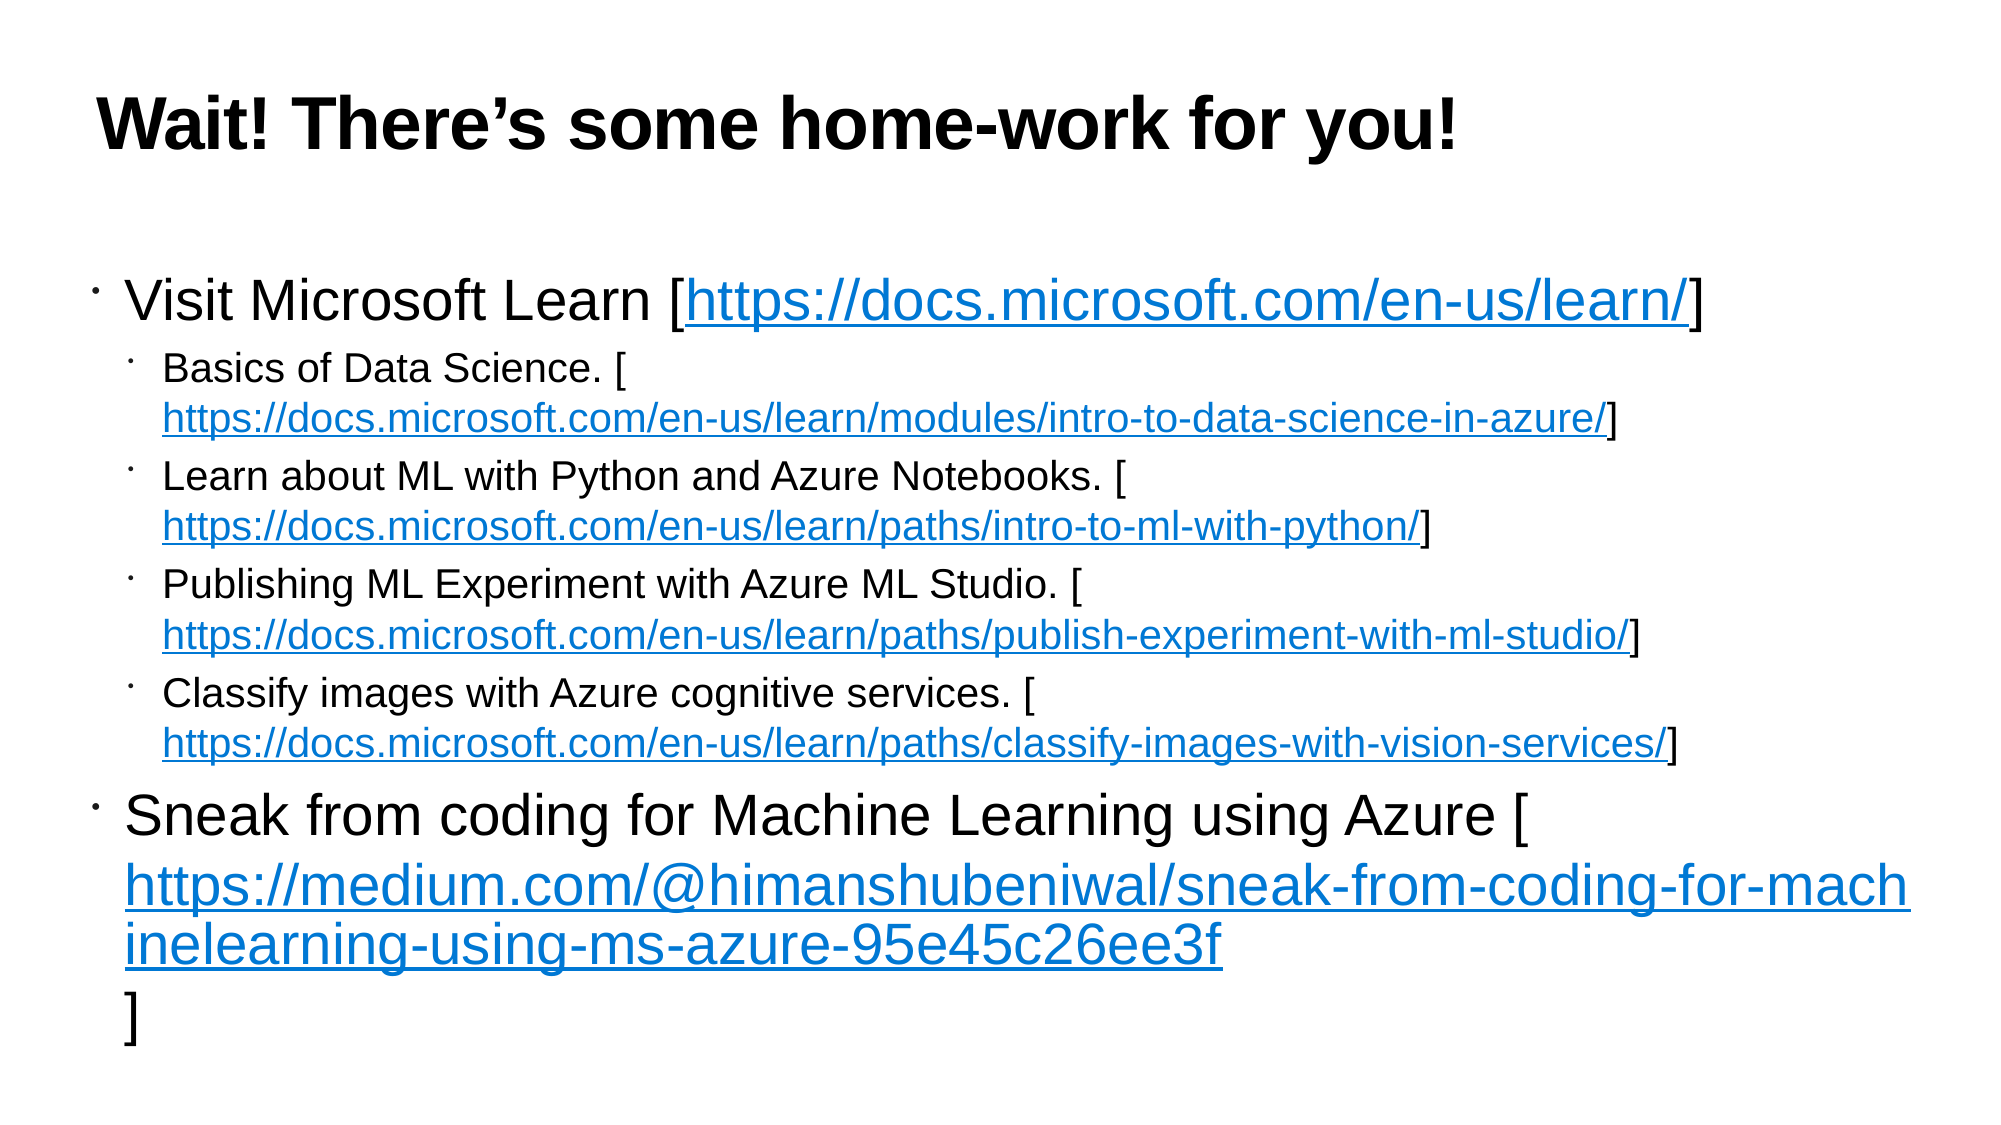

# Wait! There’s some home-work for you!
Visit Microsoft Learn [https://docs.microsoft.com/en-us/learn/]
Basics of Data Science. [https://docs.microsoft.com/en-us/learn/modules/intro-to-data-science-in-azure/]
Learn about ML with Python and Azure Notebooks. [https://docs.microsoft.com/en-us/learn/paths/intro-to-ml-with-python/]
Publishing ML Experiment with Azure ML Studio. [https://docs.microsoft.com/en-us/learn/paths/publish-experiment-with-ml-studio/]
Classify images with Azure cognitive services. [https://docs.microsoft.com/en-us/learn/paths/classify-images-with-vision-services/]
Sneak from coding for Machine Learning using Azure [https://medium.com/@himanshubeniwal/sneak-from-coding-for-machinelearning-using-ms-azure-95e45c26ee3f]